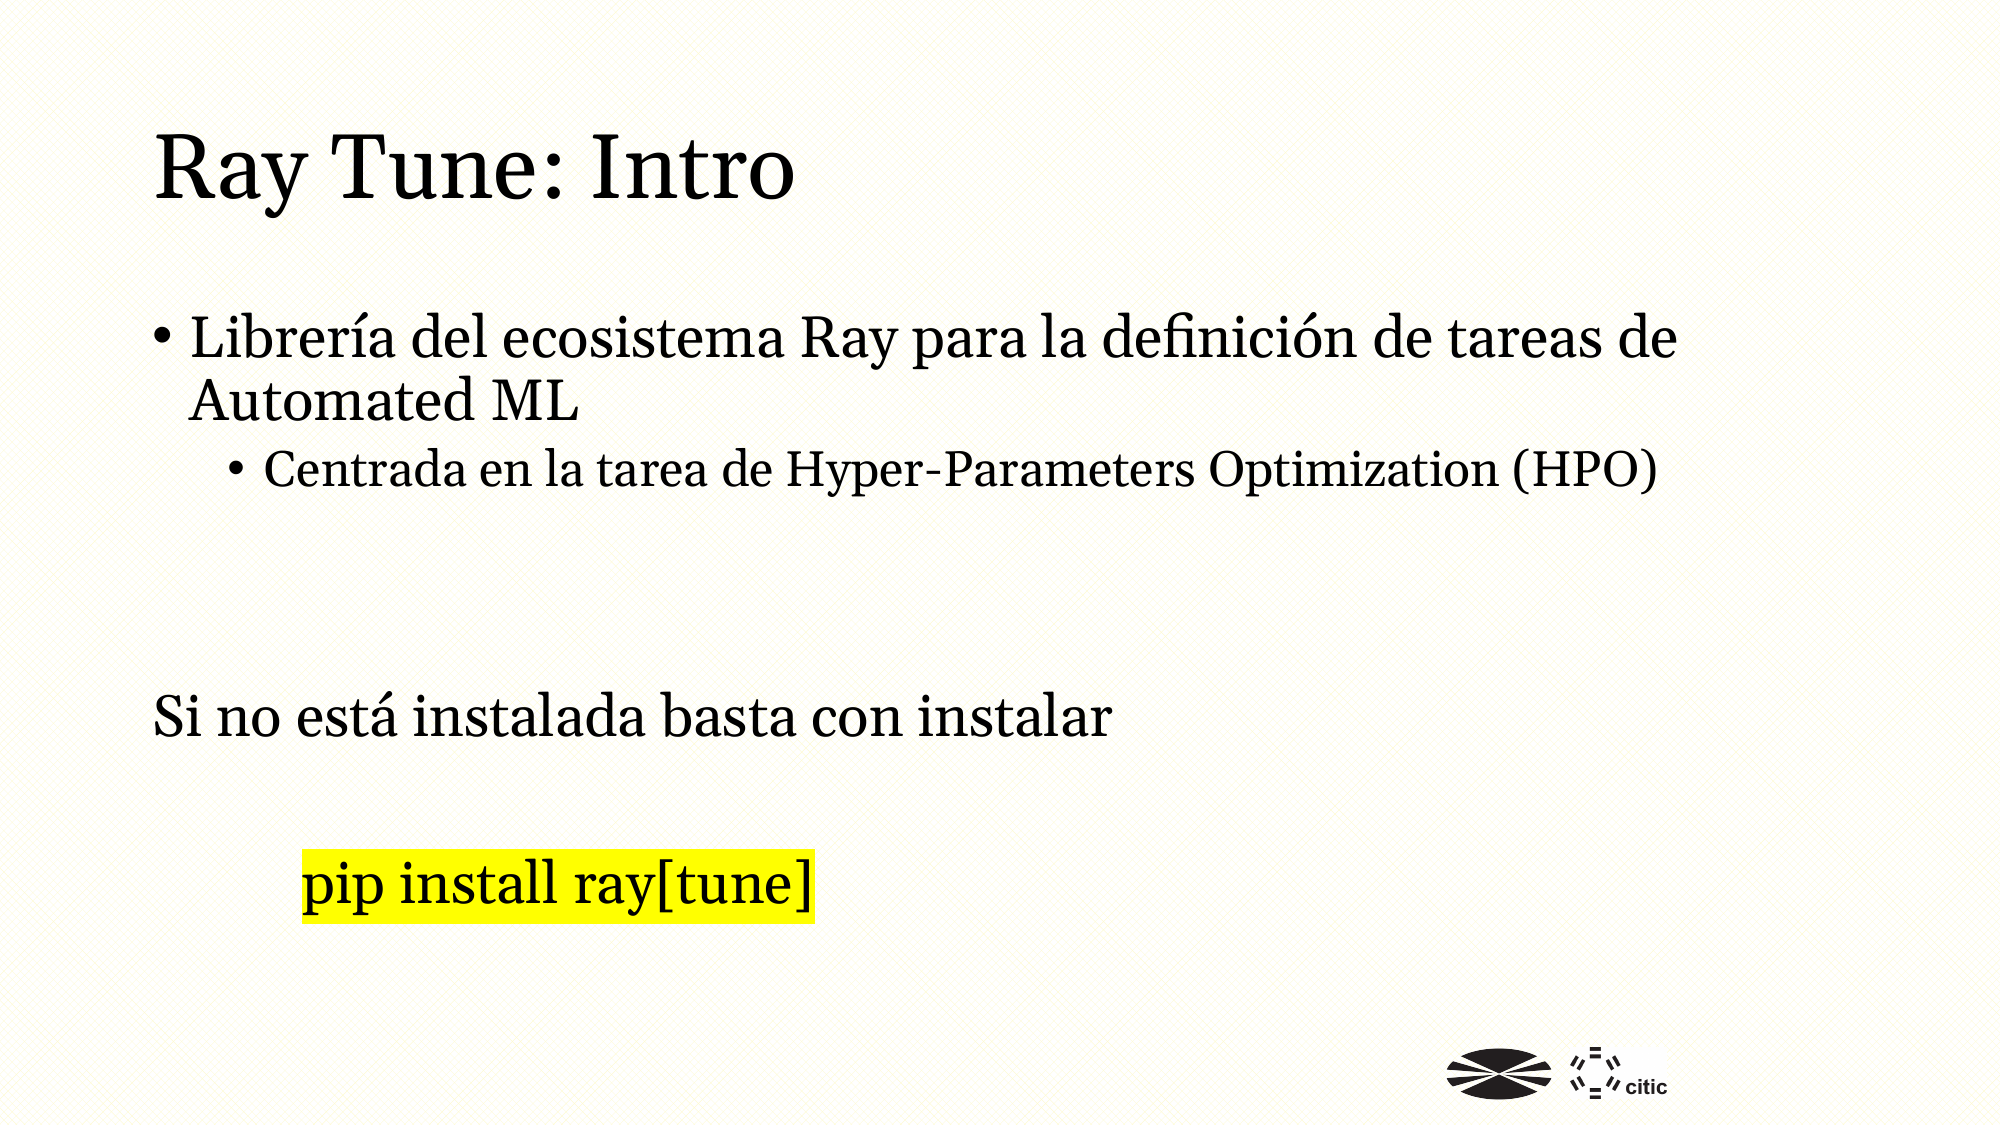

# Ray Tune: Intro
Librería del ecosistema Ray para la definición de tareas de Automated ML
Centrada en la tarea de Hyper-Parameters Optimization (HPO)

Si no está instalada basta con instalar

	pip install ray[tune]